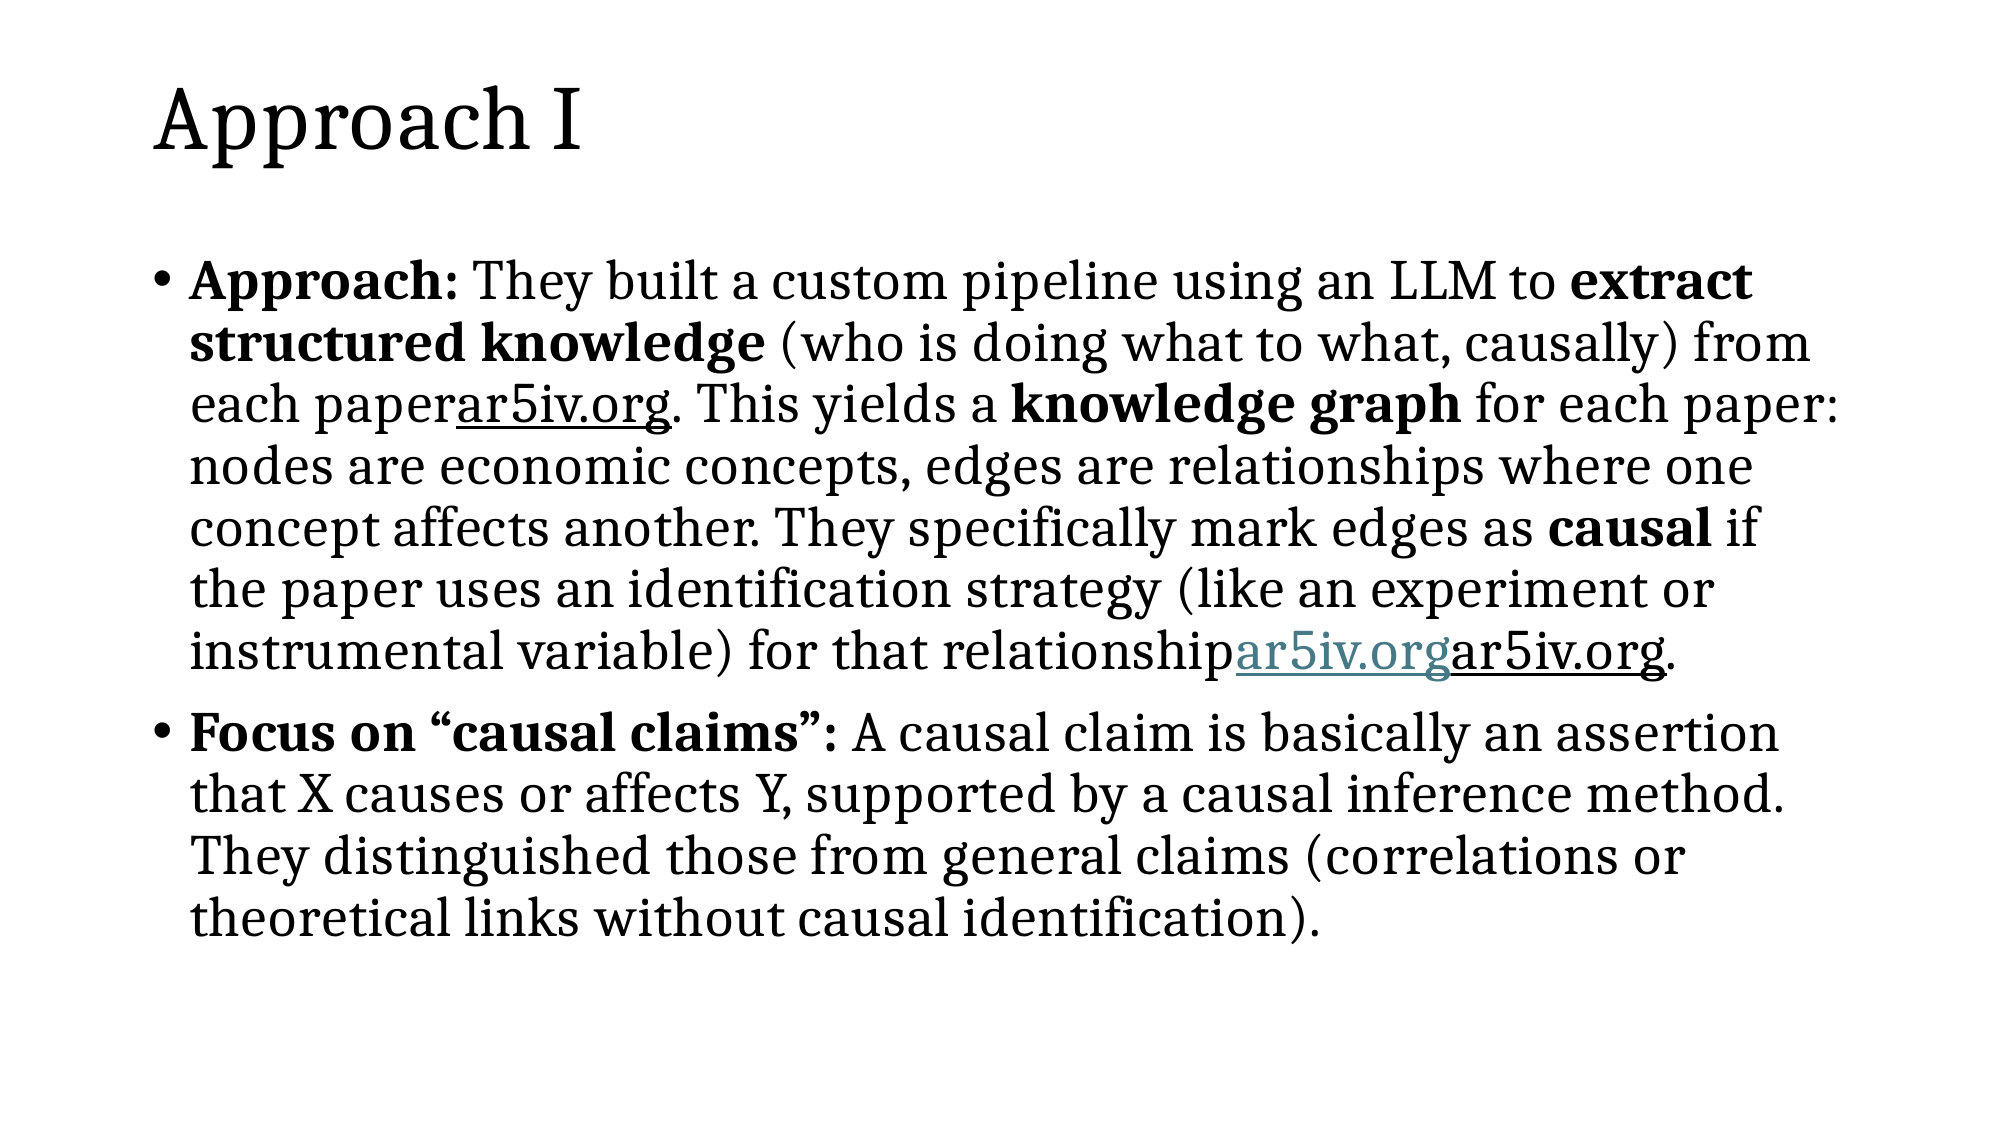

# Approach I
Approach: They built a custom pipeline using an LLM to extract structured knowledge (who is doing what to what, causally) from each paperar5iv.org. This yields a knowledge graph for each paper: nodes are economic concepts, edges are relationships where one concept affects another. They specifically mark edges as causal if the paper uses an identification strategy (like an experiment or instrumental variable) for that relationshipar5iv.orgar5iv.org.
Focus on “causal claims”: A causal claim is basically an assertion that X causes or affects Y, supported by a causal inference method. They distinguished those from general claims (correlations or theoretical links without causal identification).